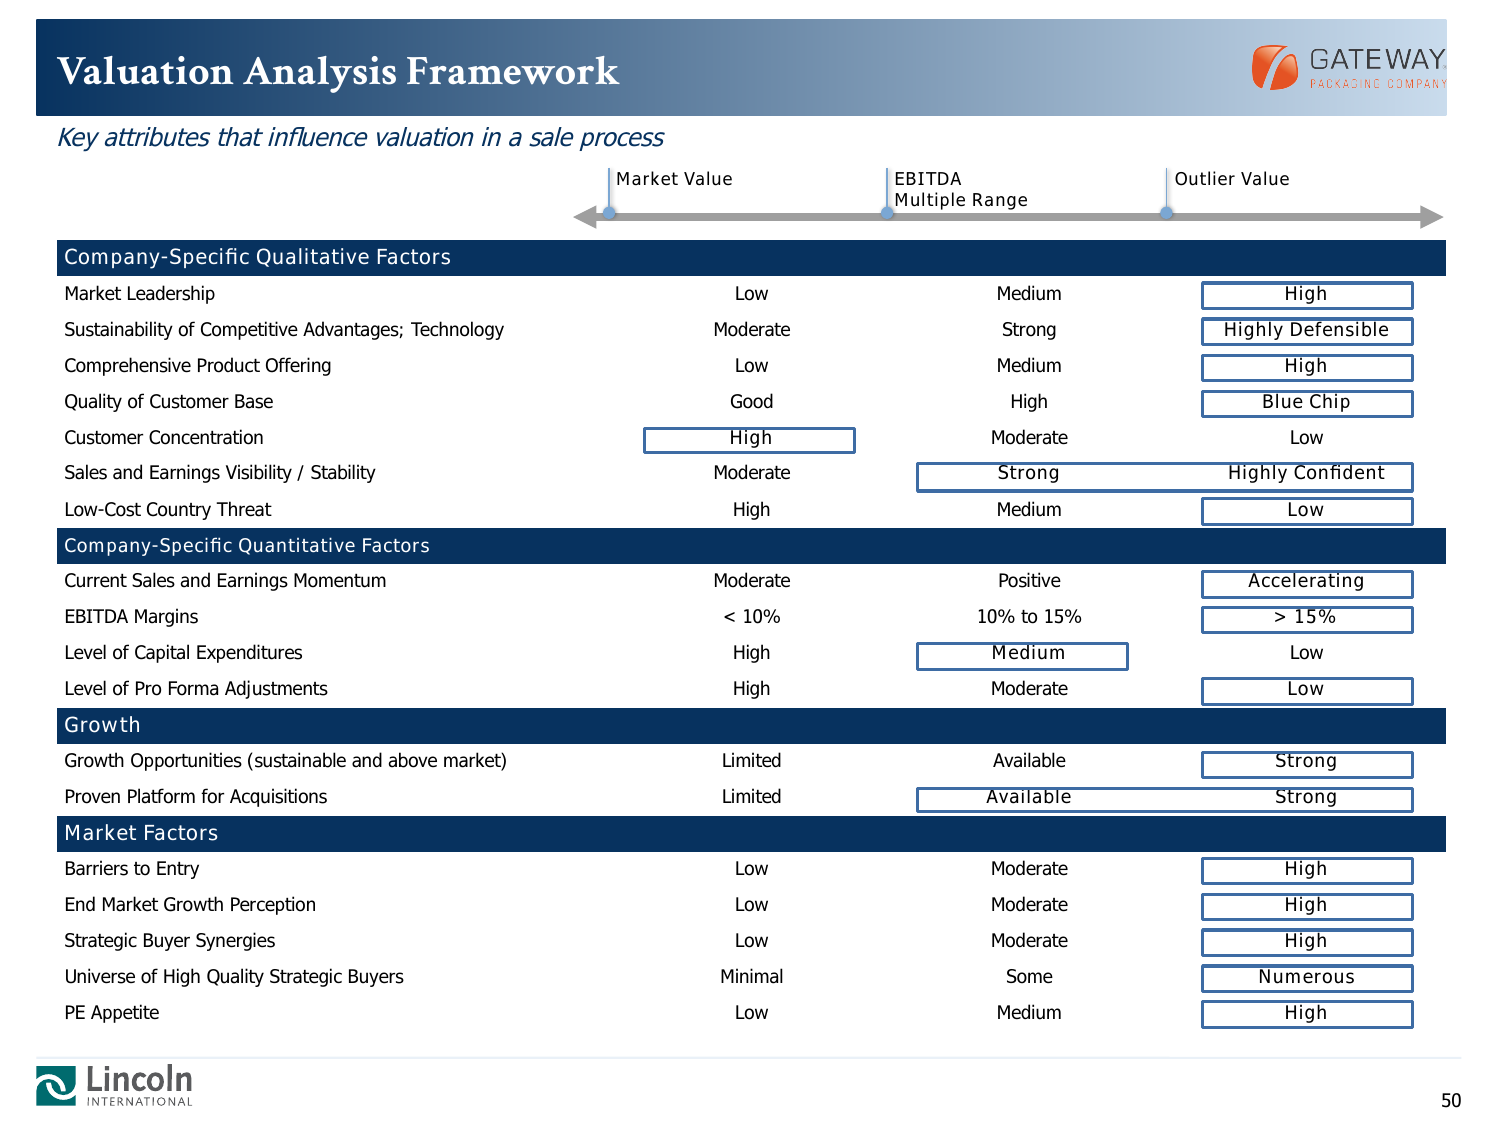

# Valuation Analysis Framework
Key attributes that influence valuation in a sale process
Market Value
EBITDA
Multiple Range
Outlier Value
| Company-Specific Qualitative Factors |  |  |  |
| --- | --- | --- | --- |
| Market Leadership | Low | Medium | High |
| Sustainability of Competitive Advantages; Technology | Moderate | Strong | Highly Defensible |
| Comprehensive Product Offering | Low | Medium | High |
| Quality of Customer Base | Good | High | Blue Chip |
| Customer Concentration | High | Moderate | Low |
| Sales and Earnings Visibility / Stability | Moderate | Strong | Highly Confident |
| Low-Cost Country Threat | High | Medium | Low |
| Company-Specific Quantitative Factors |  |  |  |
| Current Sales and Earnings Momentum | Moderate | Positive | Accelerating |
| EBITDA Margins | < 10% | 10% to 15% | > 15% |
| Level of Capital Expenditures | High | Medium | Low |
| Level of Pro Forma Adjustments | High | Moderate | Low |
| Growth |  |  |  |
| Growth Opportunities (sustainable and above market) | Limited | Available | Strong |
| Proven Platform for Acquisitions | Limited | Available | Strong |
| Market Factors |  |  |  |
| Barriers to Entry | Low | Moderate | High |
| End Market Growth Perception | Low | Moderate | High |
| Strategic Buyer Synergies | Low | Moderate | High |
| Universe of High Quality Strategic Buyers | Minimal | Some | Numerous |
| PE Appetite | Low | Medium | High |

50